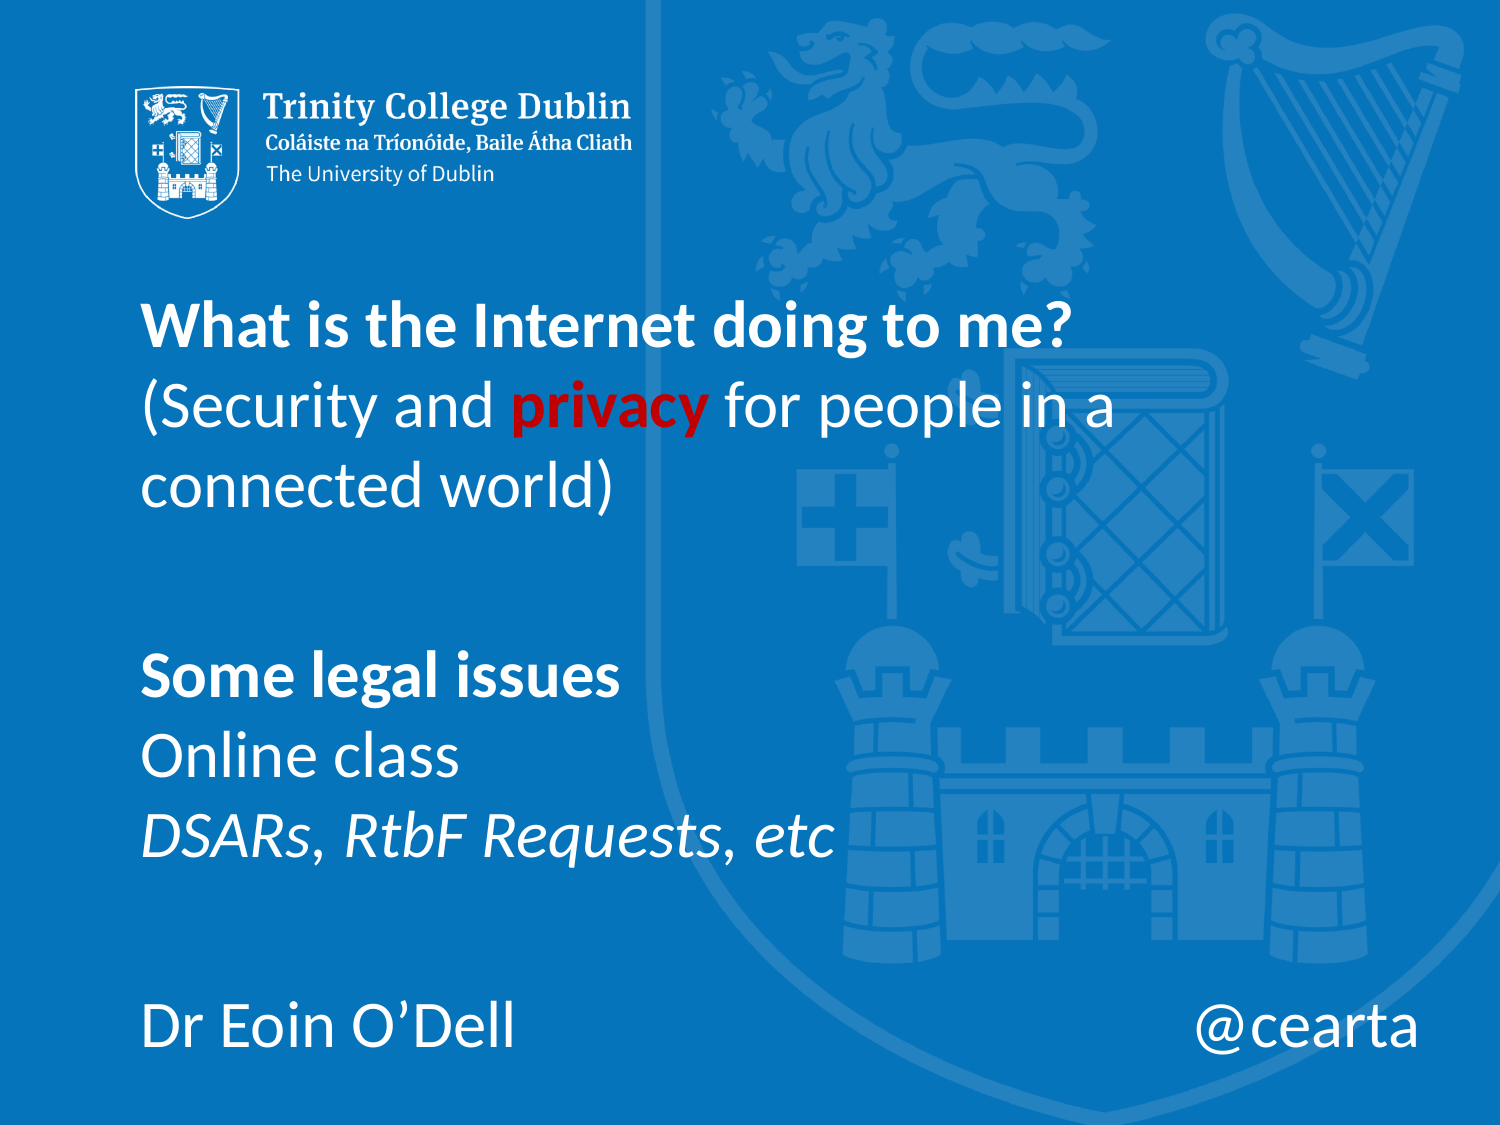

What is the Internet doing to me?
(Security and privacy for people in a
connected world)

Some legal issues
Online class
DSARs, RtbF Requests, etc

Dr Eoin O’Dell   					@cearta